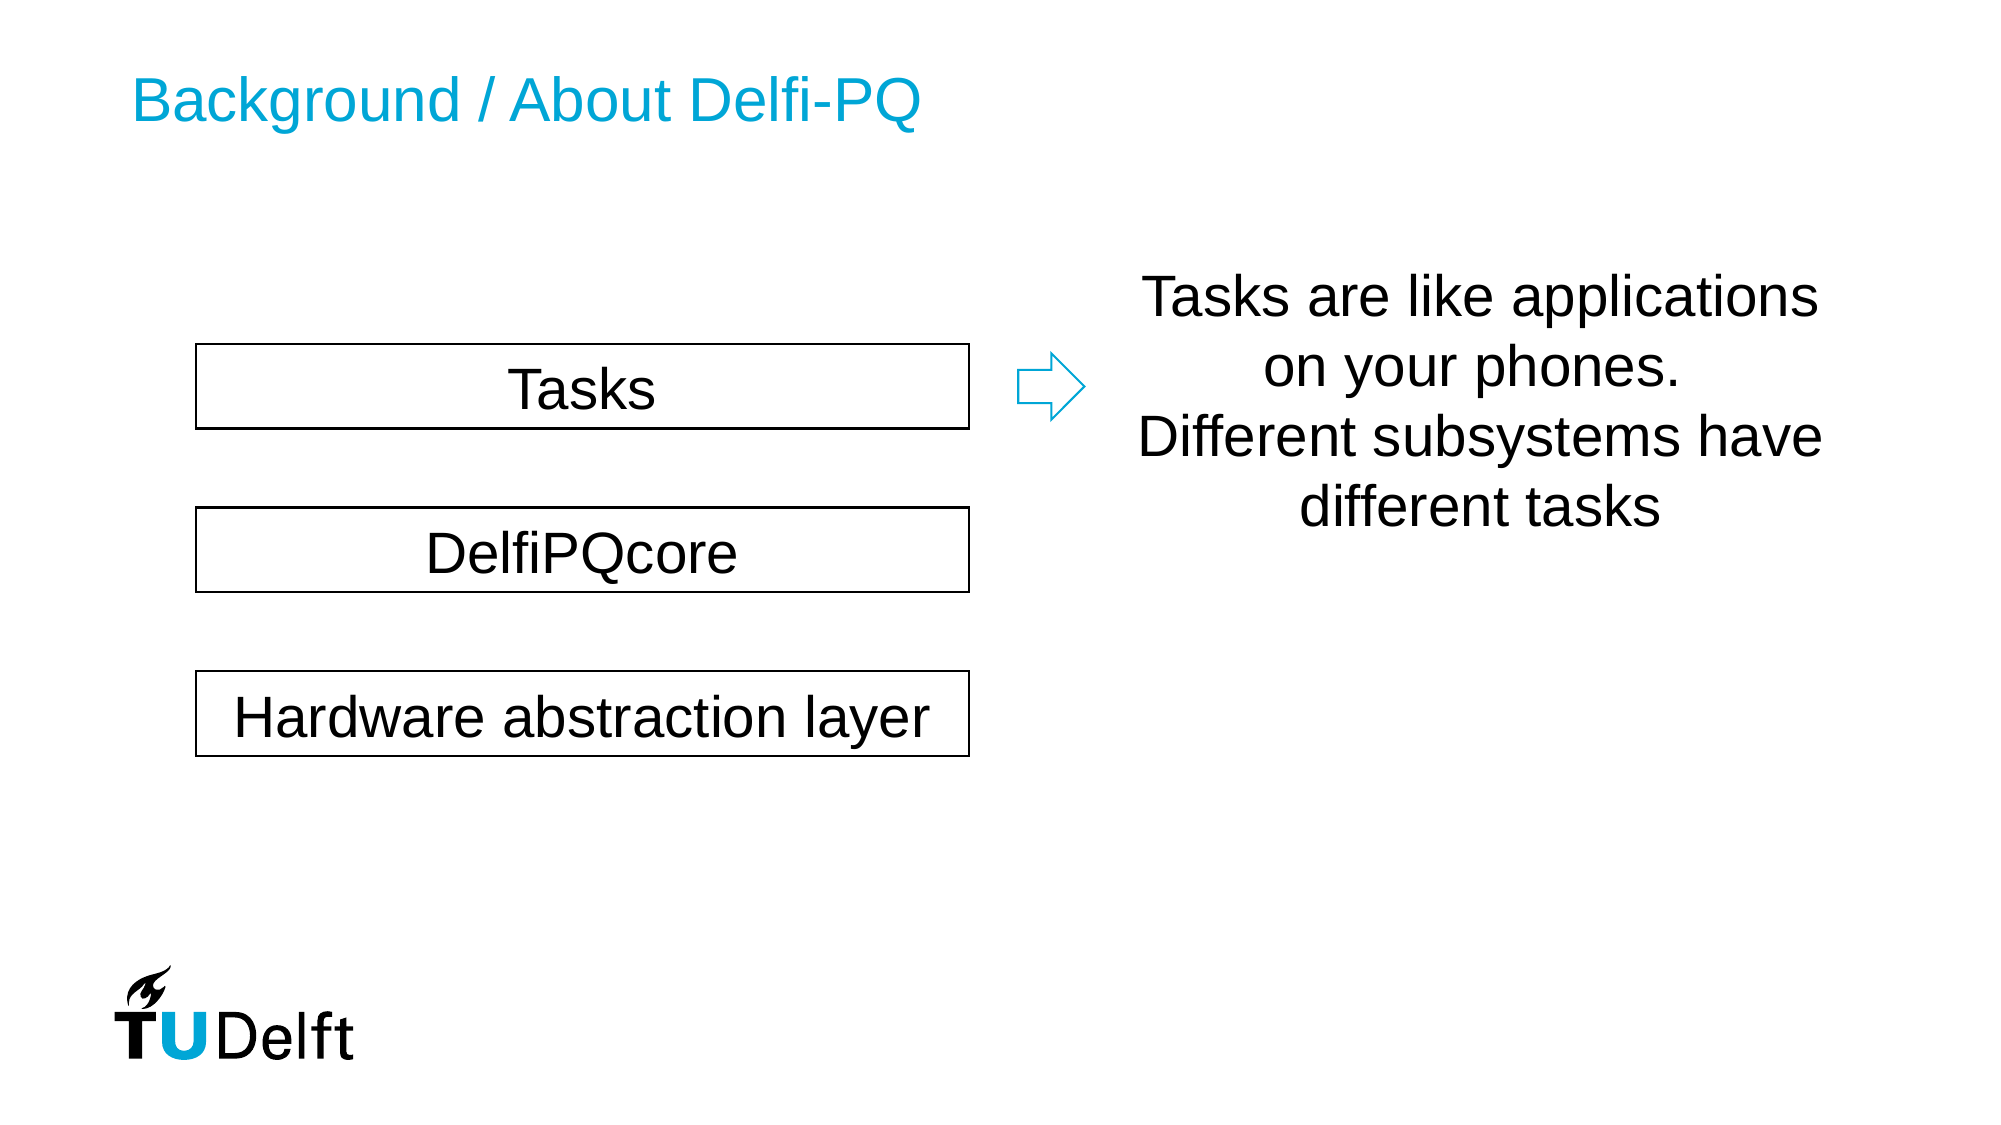

Background / About Delfi-PQ
Tasks are like applications on your phones.
Different subsystems have different tasks
Tasks

DelfiPQcore
Hardware abstraction layer